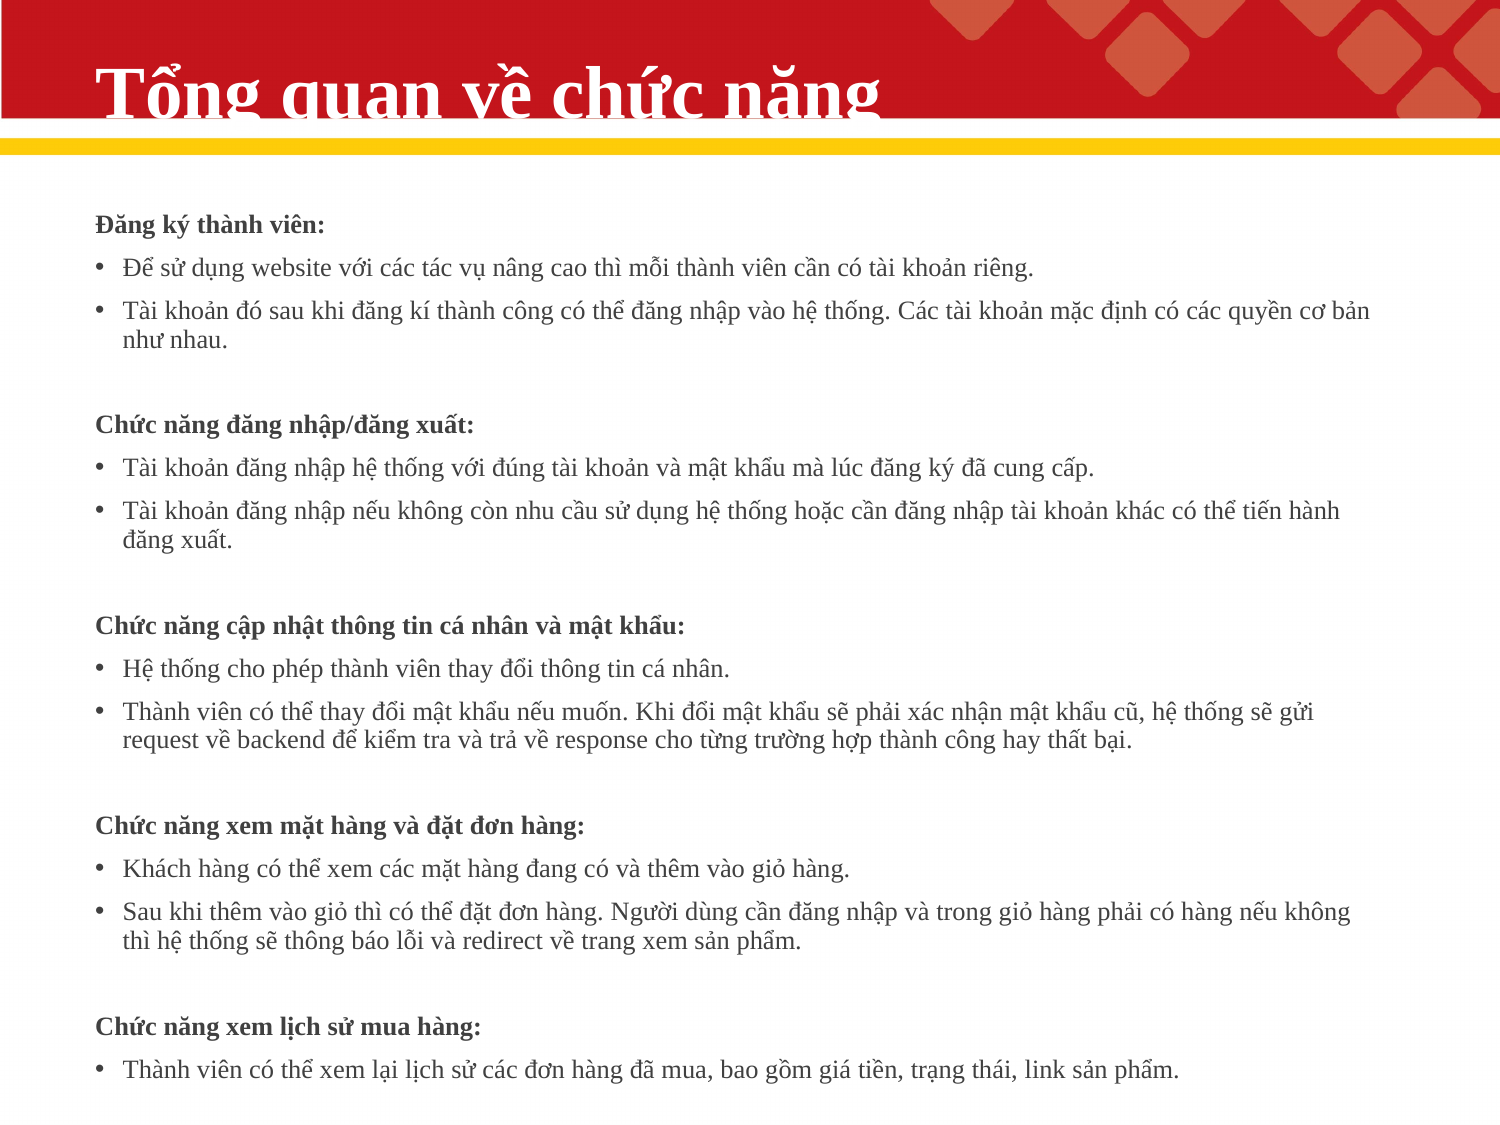

# Tổng quan về chức năng
Đăng ký thành viên:
Để sử dụng website với các tác vụ nâng cao thì mỗi thành viên cần có tài khoản riêng.
Tài khoản đó sau khi đăng kí thành công có thể đăng nhập vào hệ thống. Các tài khoản mặc định có các quyền cơ bản như nhau.

Chức năng đăng nhập/đăng xuất:
Tài khoản đăng nhập hệ thống với đúng tài khoản và mật khẩu mà lúc đăng ký đã cung cấp.
Tài khoản đăng nhập nếu không còn nhu cầu sử dụng hệ thống hoặc cần đăng nhập tài khoản khác có thể tiến hành đăng xuất.

Chức năng cập nhật thông tin cá nhân và mật khẩu:
Hệ thống cho phép thành viên thay đổi thông tin cá nhân.
Thành viên có thể thay đổi mật khẩu nếu muốn. Khi đổi mật khẩu sẽ phải xác nhận mật khẩu cũ, hệ thống sẽ gửi request về backend để kiểm tra và trả về response cho từng trường hợp thành công hay thất bại.

Chức năng xem mặt hàng và đặt đơn hàng:
Khách hàng có thể xem các mặt hàng đang có và thêm vào giỏ hàng.
Sau khi thêm vào giỏ thì có thể đặt đơn hàng. Người dùng cần đăng nhập và trong giỏ hàng phải có hàng nếu không thì hệ thống sẽ thông báo lỗi và redirect về trang xem sản phẩm.

Chức năng xem lịch sử mua hàng:
Thành viên có thể xem lại lịch sử các đơn hàng đã mua, bao gồm giá tiền, trạng thái, link sản phẩm.